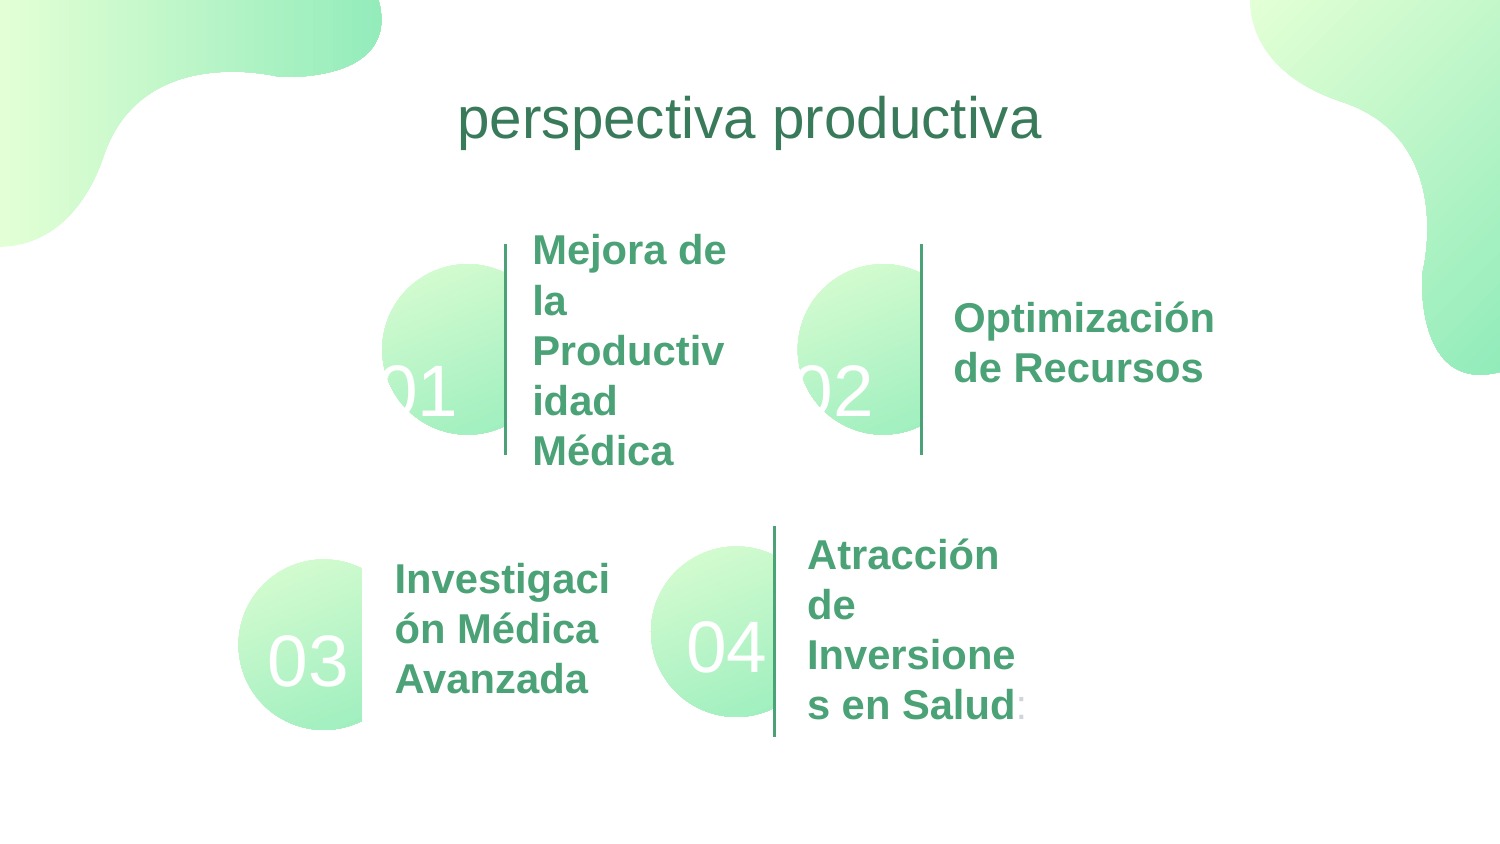

# perspectiva productiva

01
02
Optimización de Recursos
Mejora de la Productividad Médica

04
03
Investigación Médica Avanzada
Atracción de Inversiones en Salud: